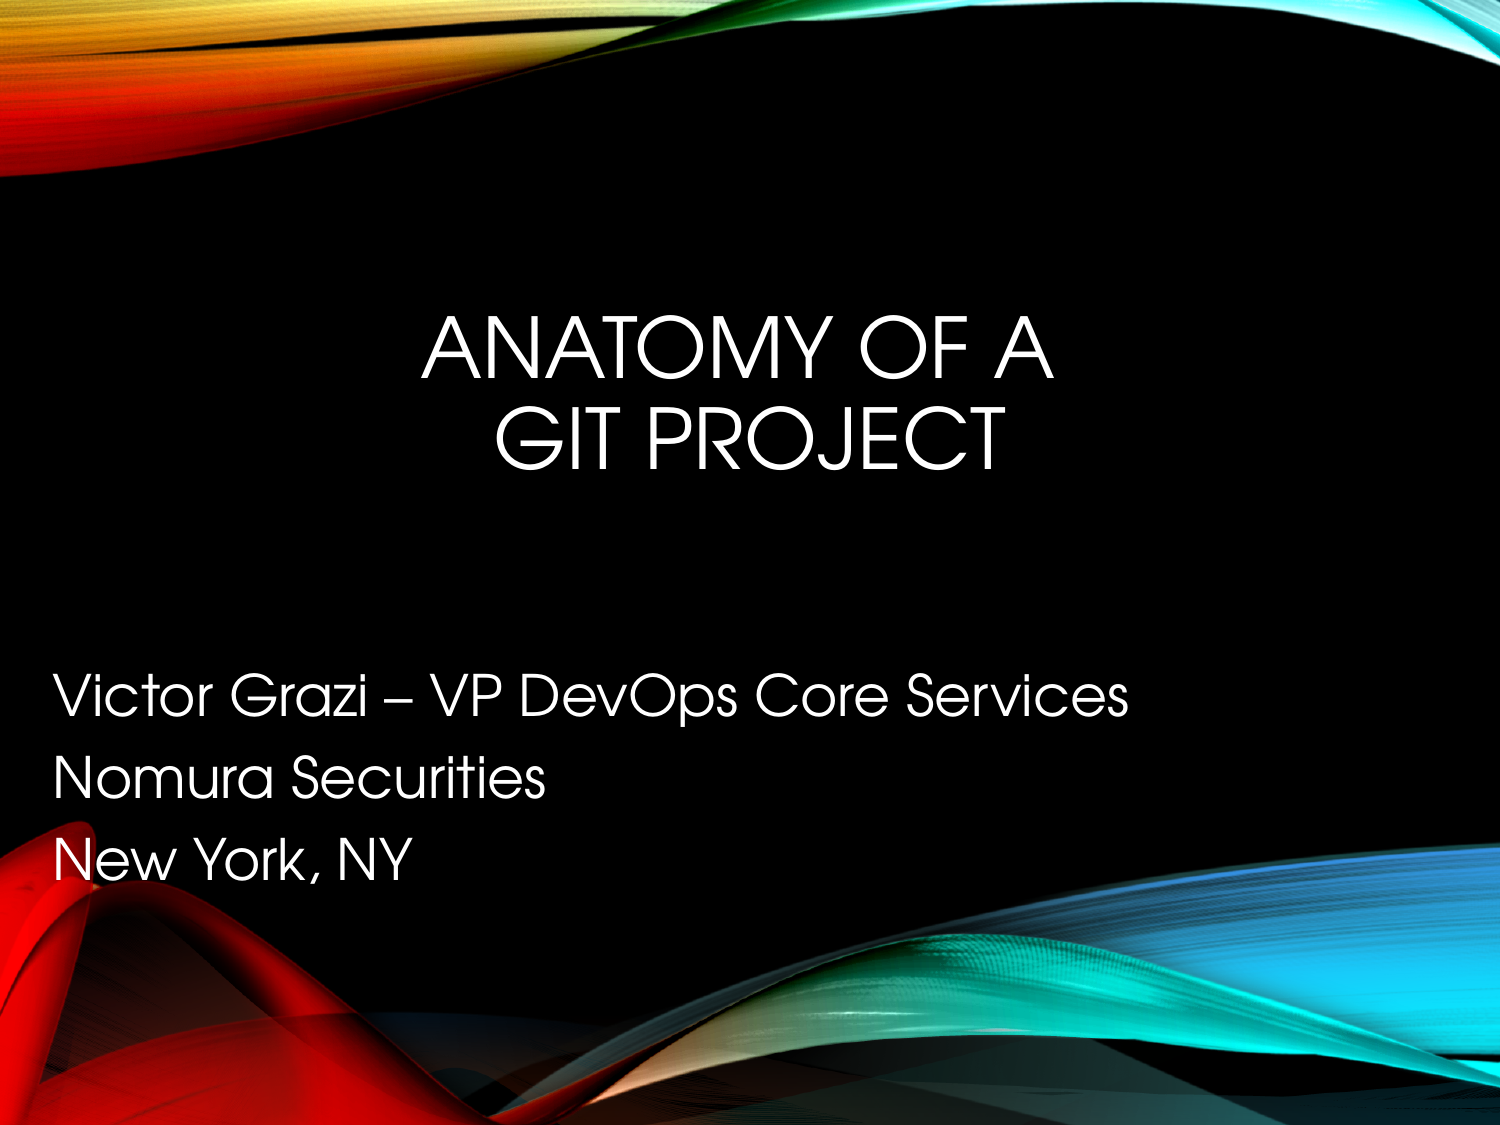

# Anatomy of a Git Project
Victor Grazi – VP DevOps Core Services
Nomura Securities
New York, NY